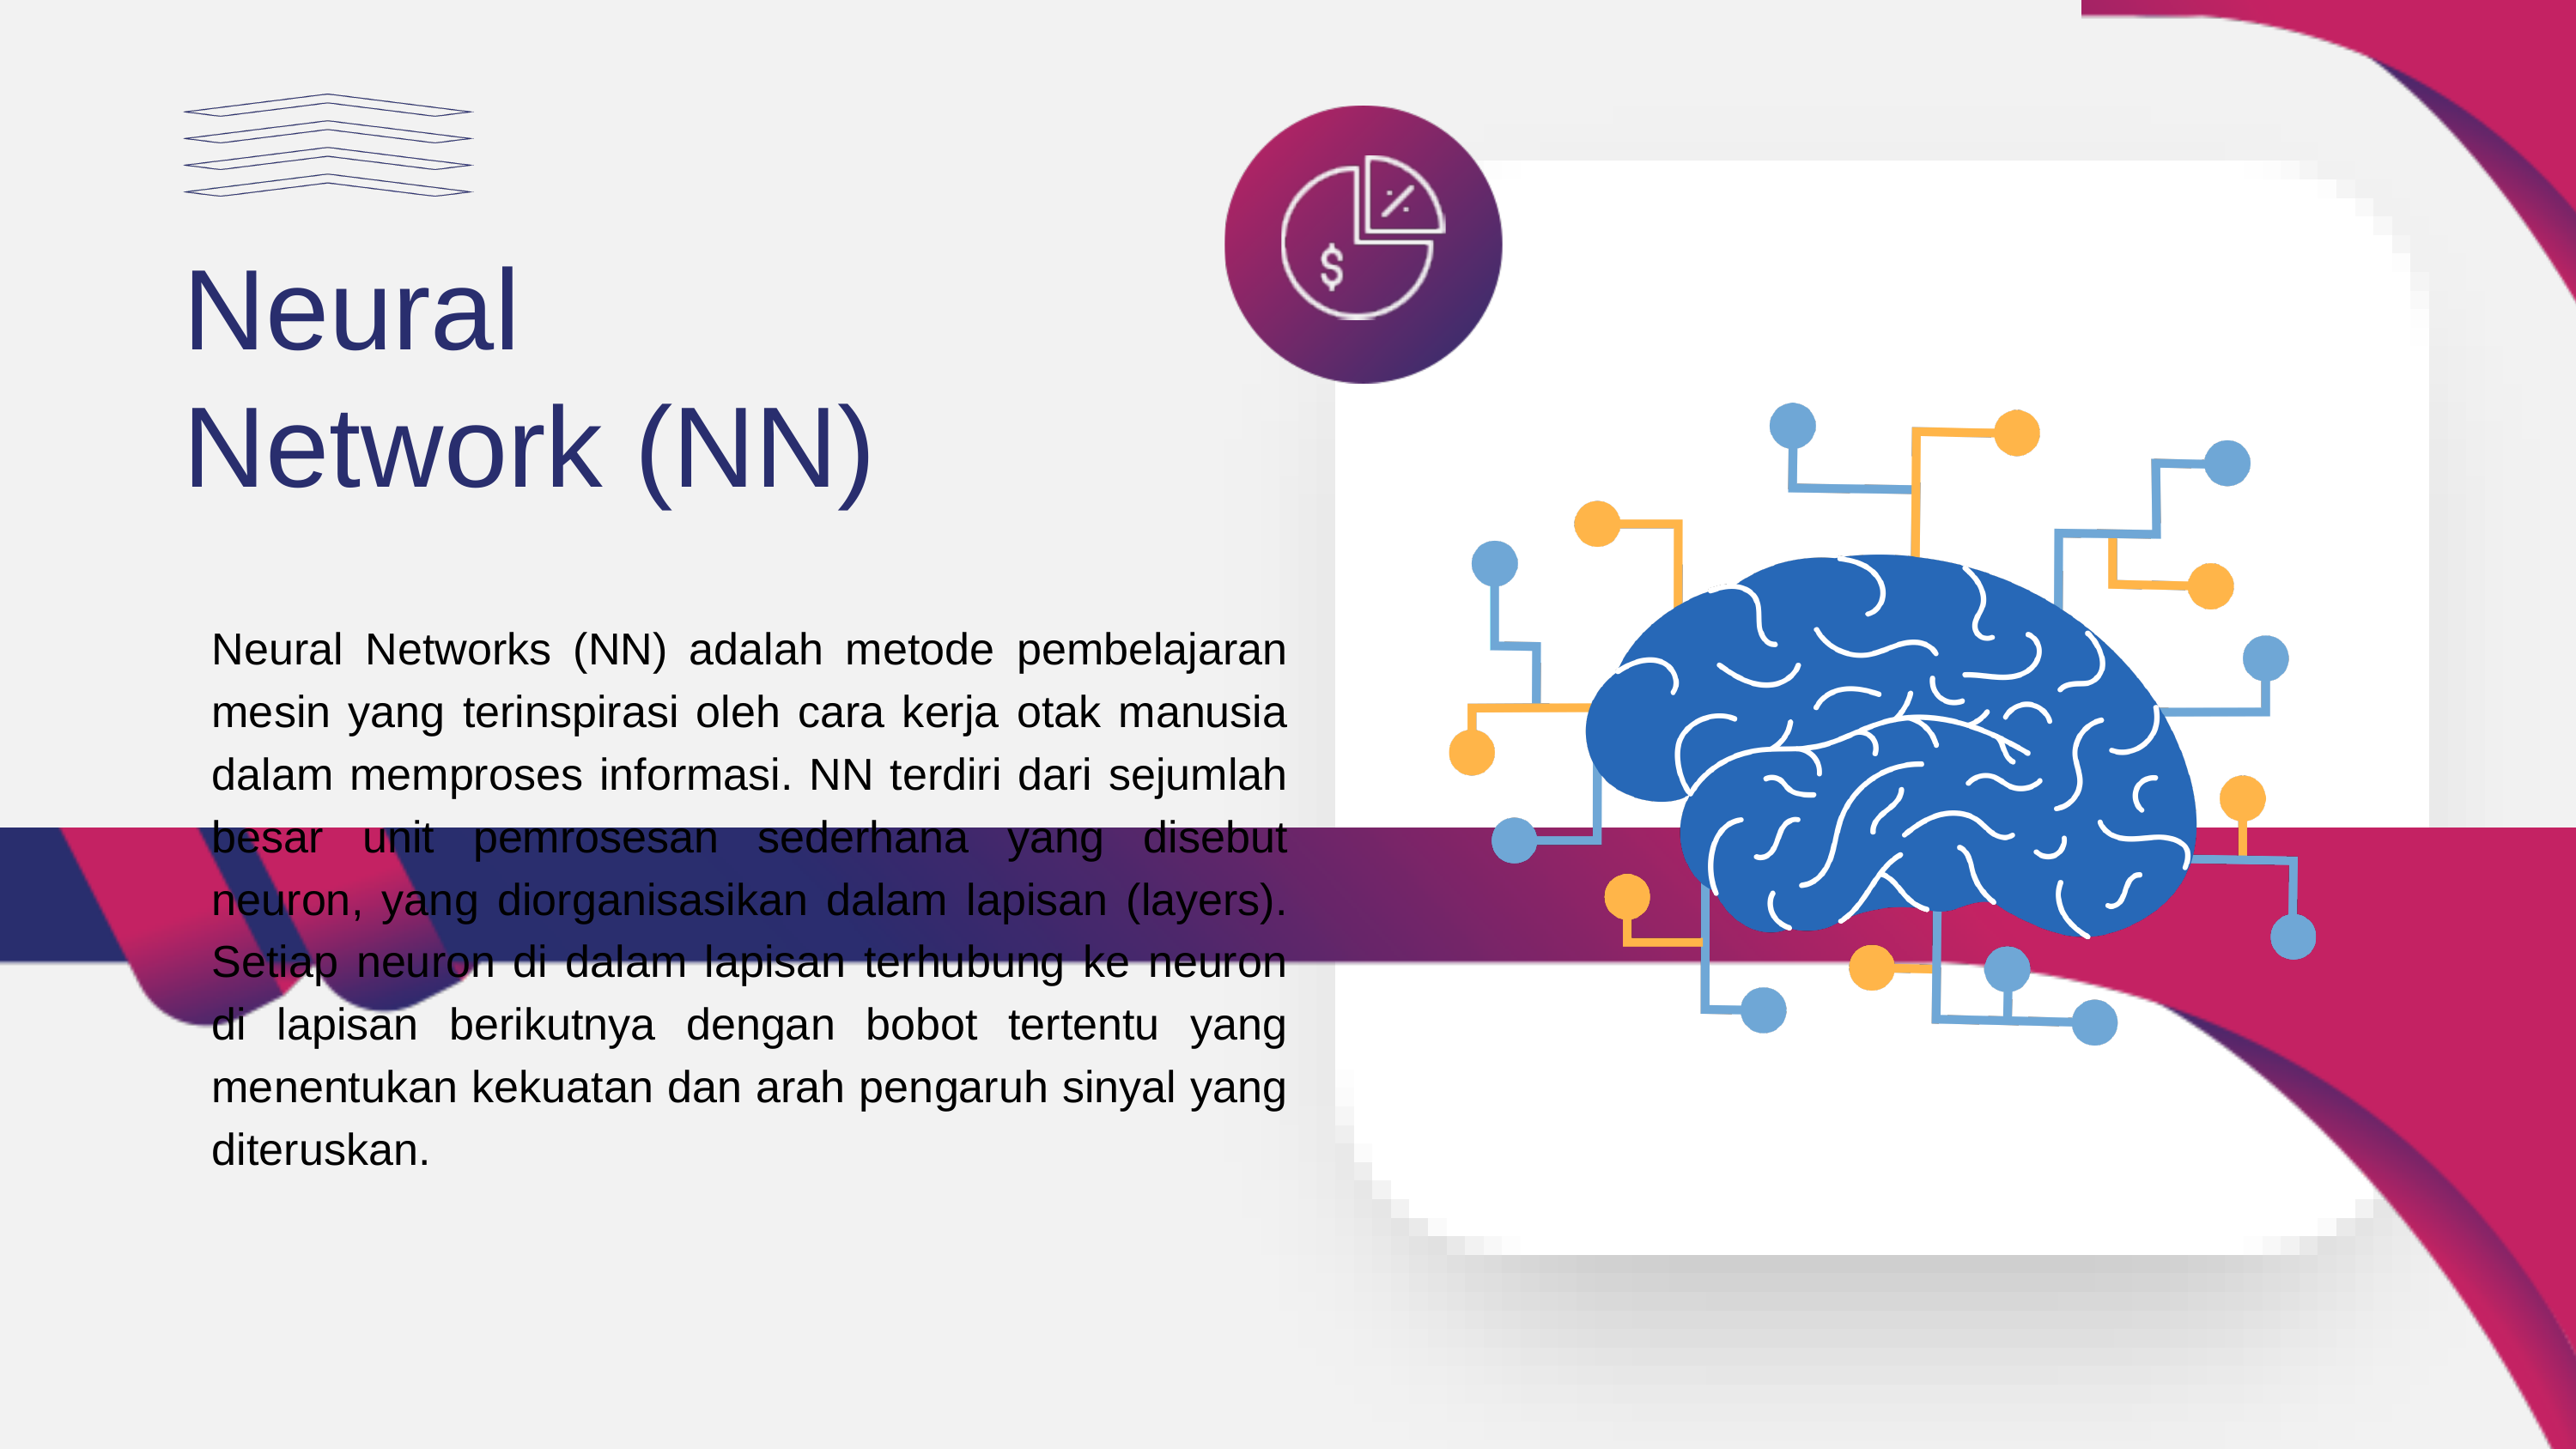

Neural Network (NN)

Neural Networks (NN) adalah metode pembelajaran mesin yang terinspirasi oleh cara kerja otak manusia dalam memproses informasi. NN terdiri dari sejumlah besar unit pemrosesan sederhana yang disebut neuron, yang diorganisasikan dalam lapisan (layers). Setiap neuron di dalam lapisan terhubung ke neuron di lapisan berikutnya dengan bobot tertentu yang menentukan kekuatan dan arah pengaruh sinyal yang diteruskan.